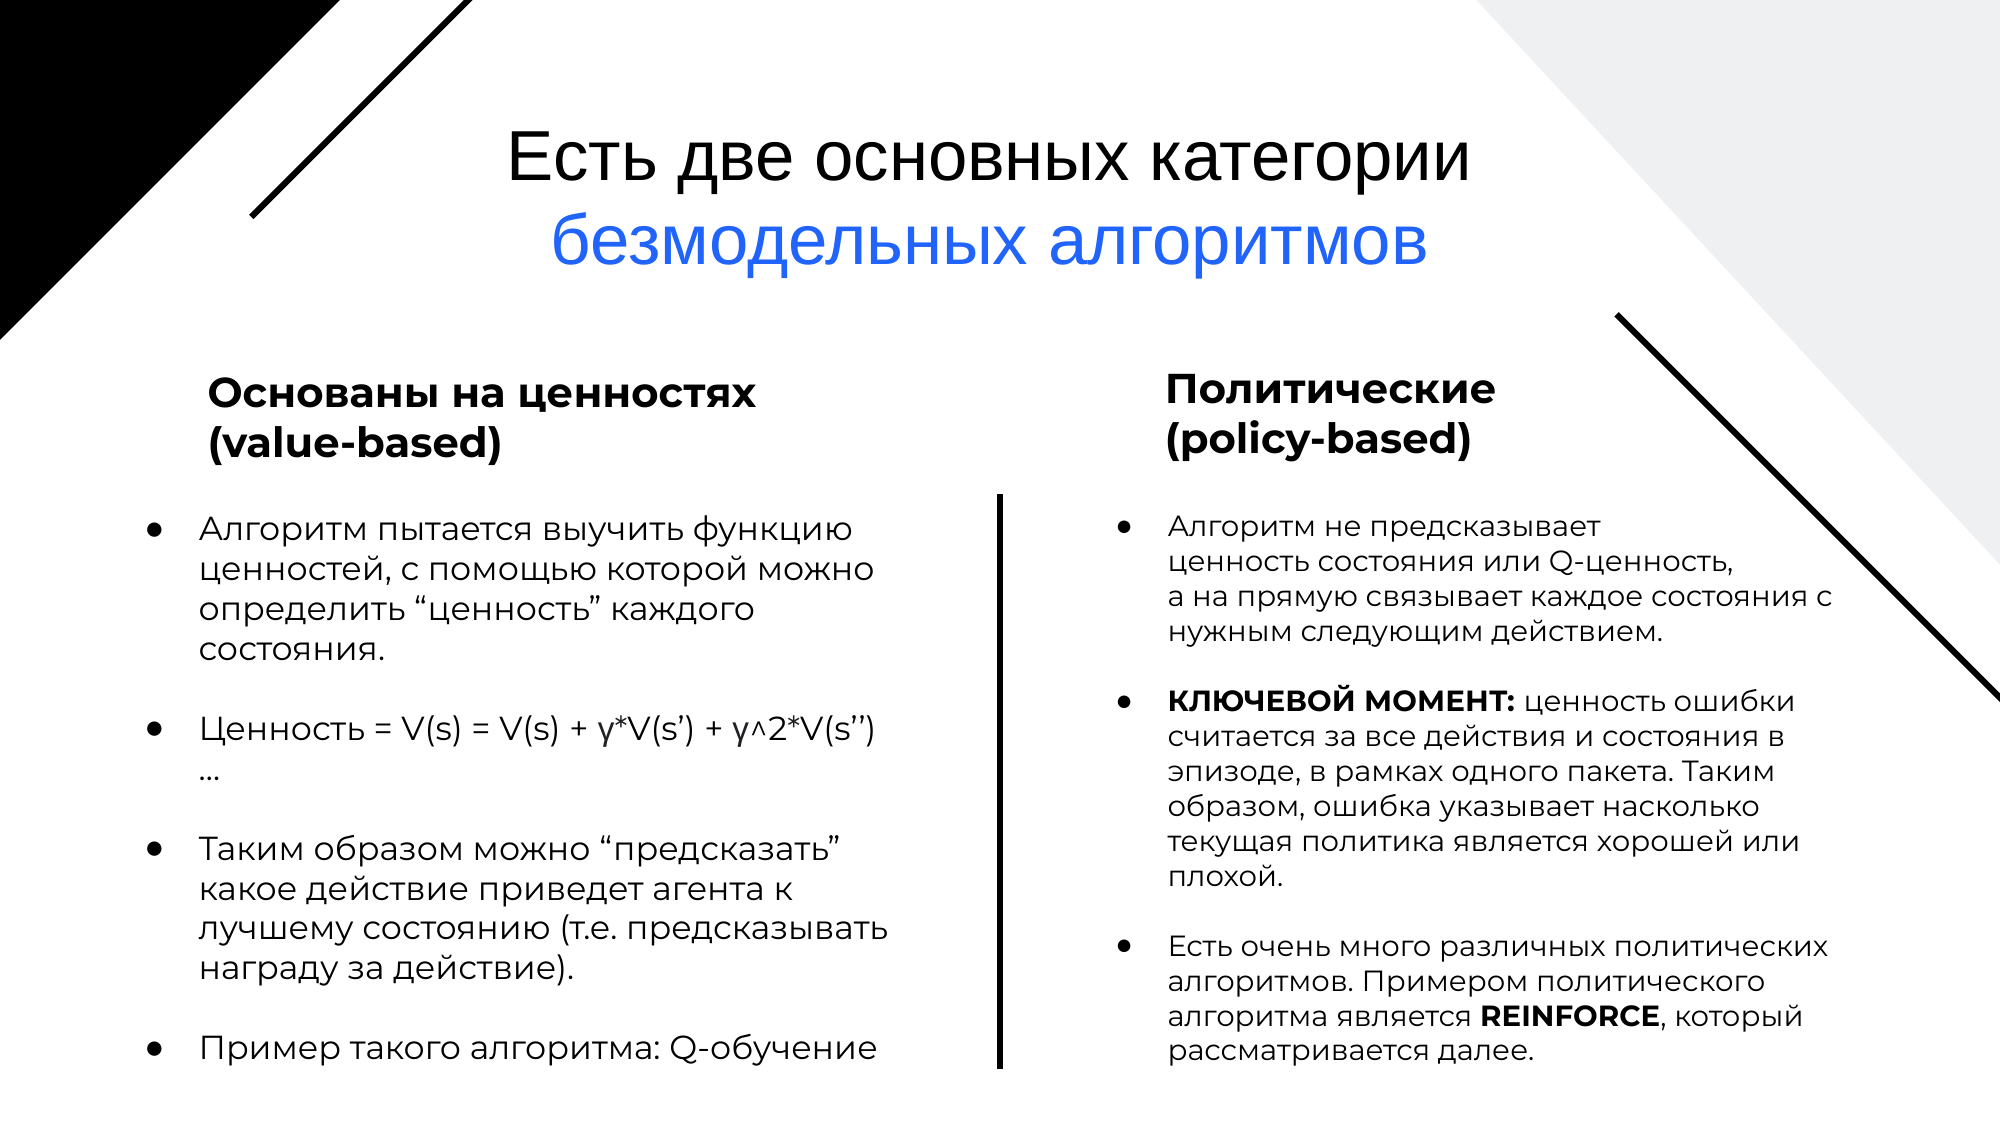

Есть две основных категории
безмодельных алгоритмов

Политические (policy-based)
Основаны на ценностях
(value-based)
Алгоритм пытается выучить функцию ценностей, с помощью которой можно определить “ценность” каждого состояния.

Ценность = V(s) = V(s) + γ*V(s’) + γ^2*V(s’’) …

Таким образом можно “предсказать” какое действие приведет агента к лучшему состоянию (т.е. предсказывать награду за действие).

Пример такого алгоритма: Q-обучение
Алгоритм не предсказывает
ценность состояния или Q-ценность,
а на прямую связывает каждое состояния с нужным следующим действием.

КЛЮЧЕВОЙ МОМЕНТ: ценность ошибки считается за все действия и состояния в эпизоде, в рамках одного пакета. Таким образом, ошибка указывает насколько текущая политика является хорошей или плохой.

Есть очень много различных политических алгоритмов. Примером политического алгоритма является REINFORCE, который рассматривается далее.